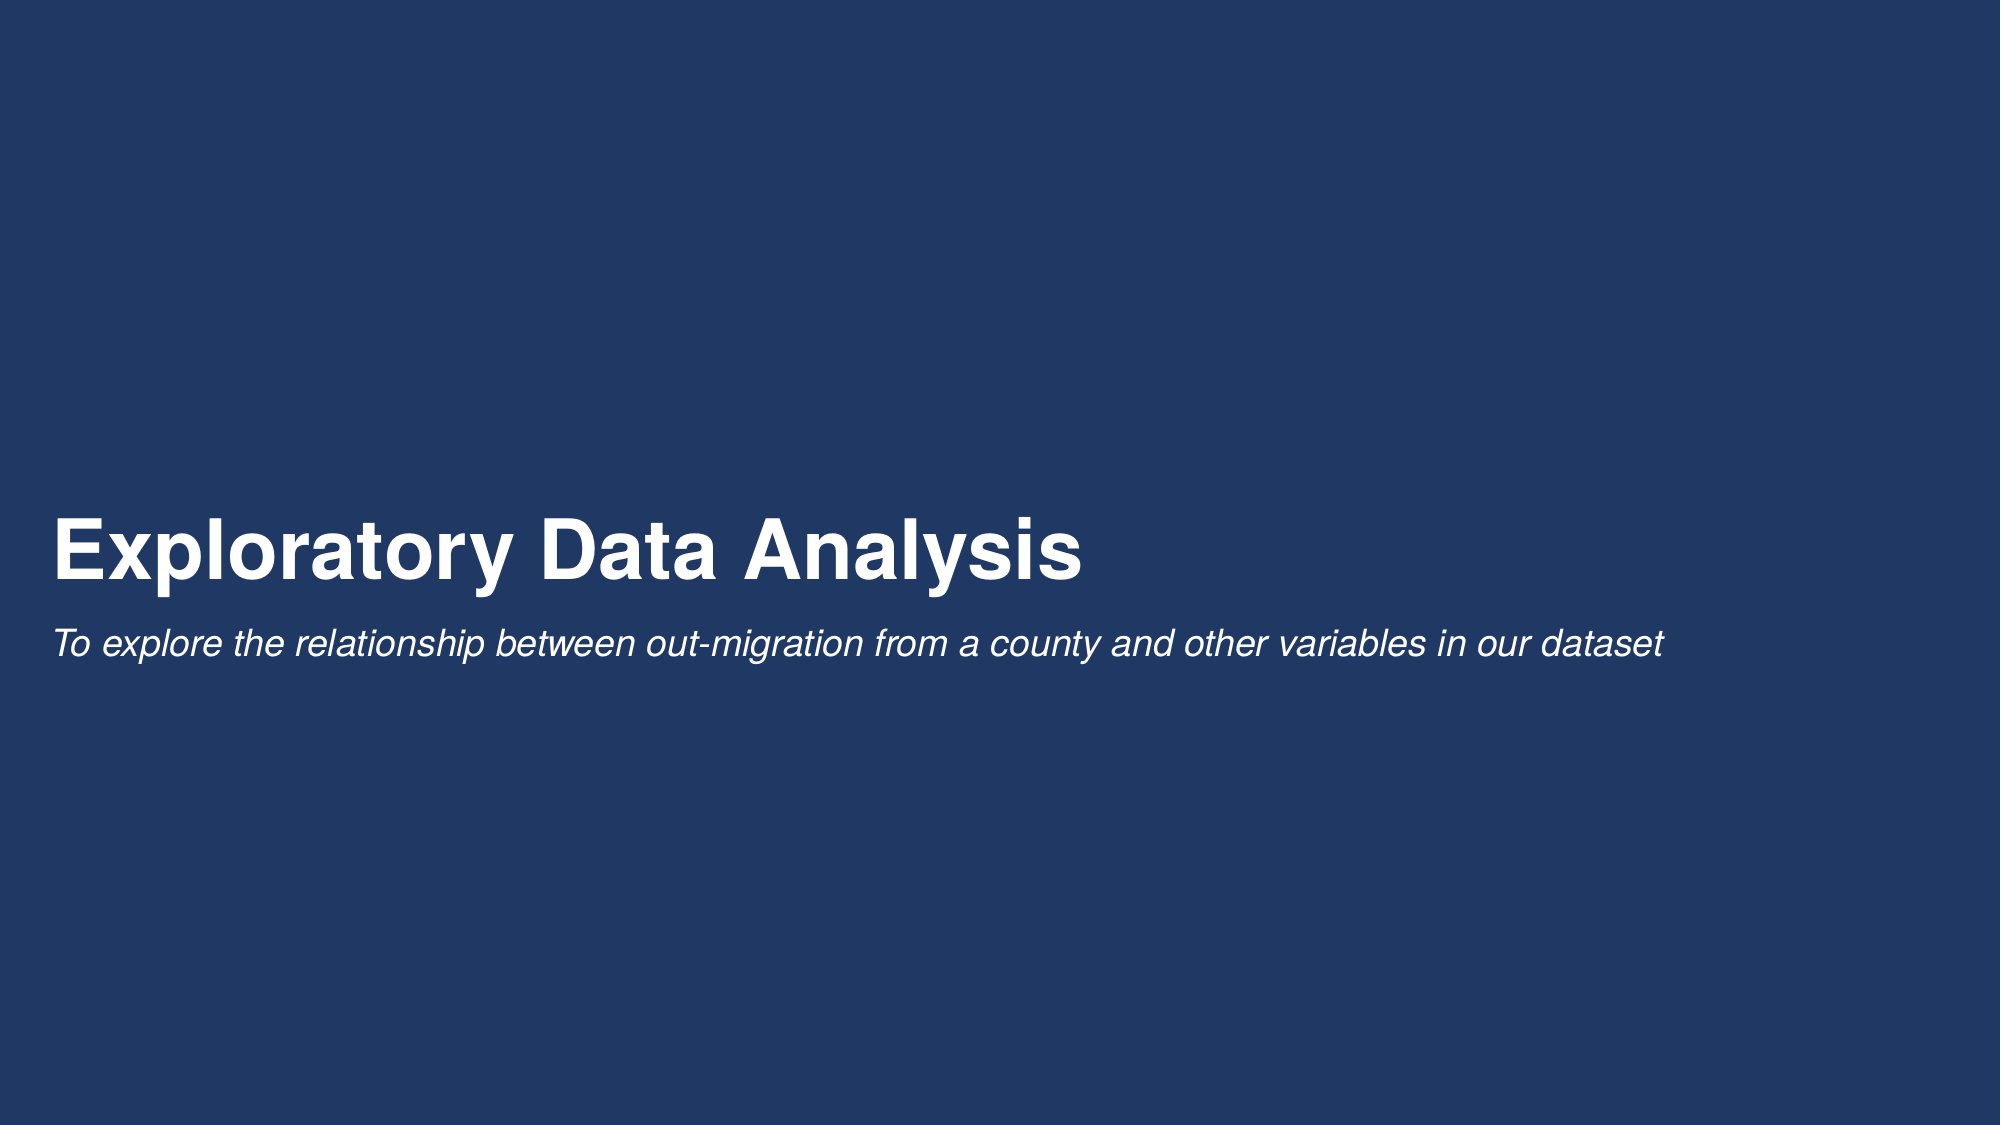

Exploratory Data Analysis
To explore the relationship between out-migration from a county and other variables in our dataset